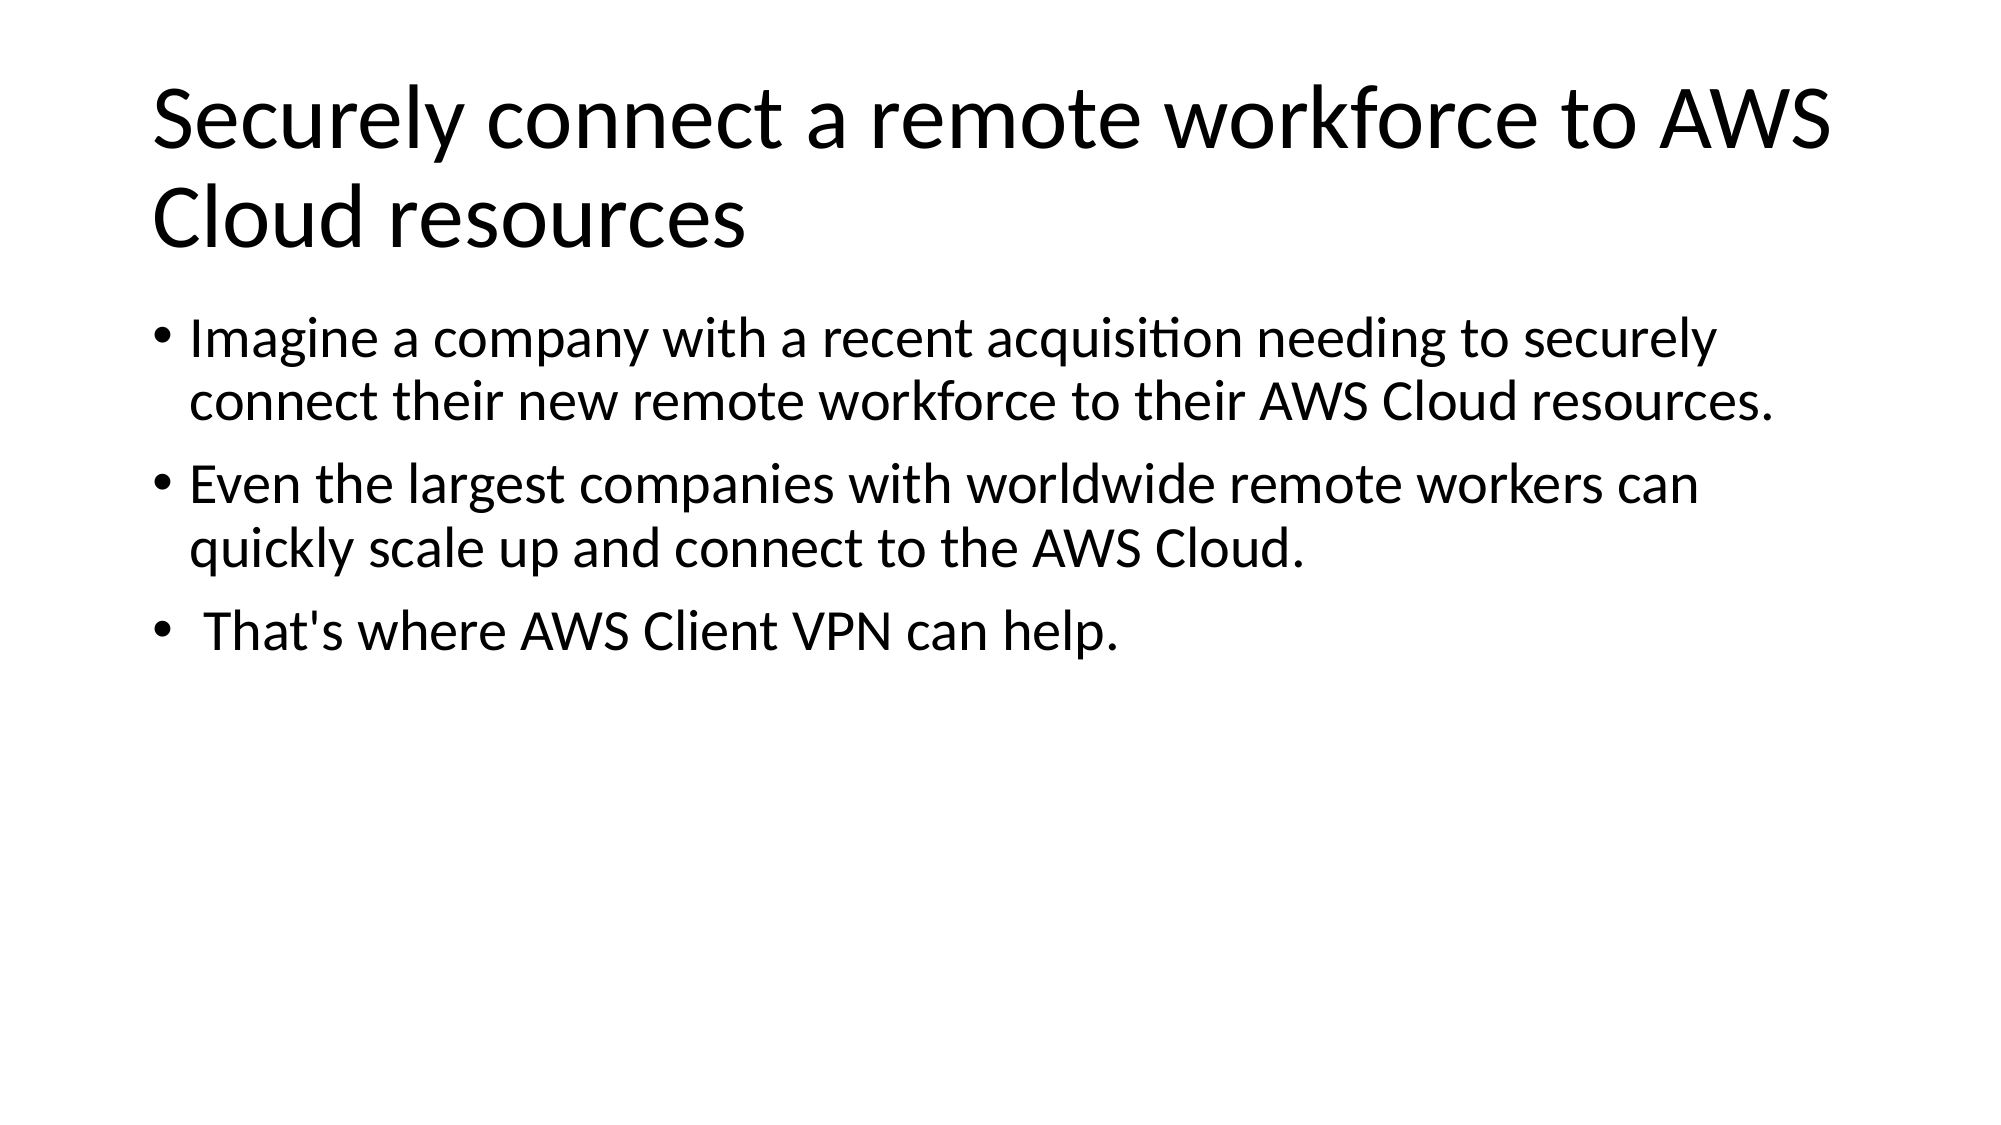

# Securely connect a remote workforce to AWS Cloud resources
Imagine a company with a recent acquisition needing to securely connect their new remote workforce to their AWS Cloud resources.
Even the largest companies with worldwide remote workers can quickly scale up and connect to the AWS Cloud.
 That's where AWS Client VPN can help.